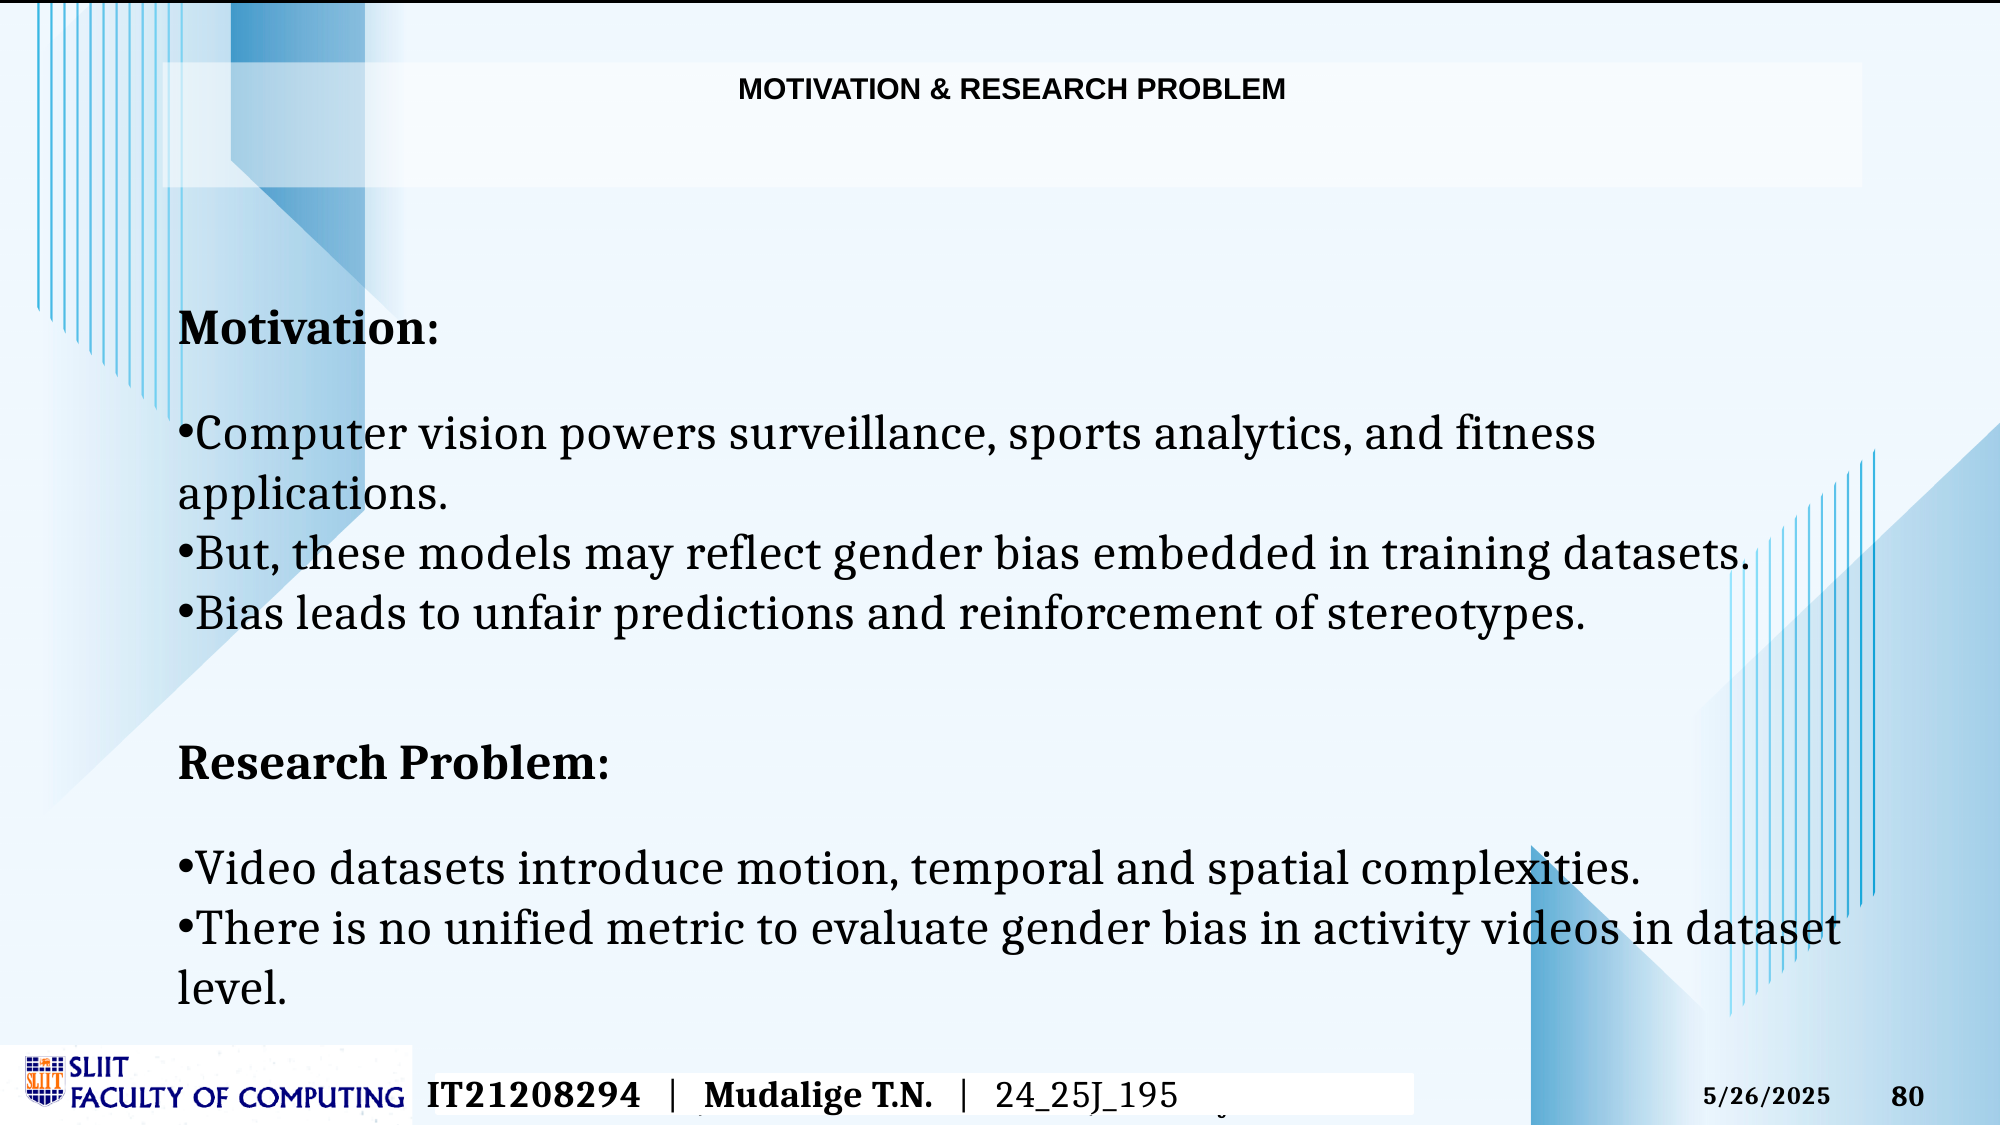

# Motivation & Research Problem
Motivation:

Computer vision powers surveillance, sports analytics, and fitness applications.
But, these models may reflect gender bias embedded in training datasets.
Bias leads to unfair predictions and reinforcement of stereotypes.

Research Problem:

Video datasets introduce motion, temporal and spatial complexities.
There is no unified metric to evaluate gender bias in activity videos in dataset level.

IT21208294   |   Mudalige T.N.   |   24_25J_195